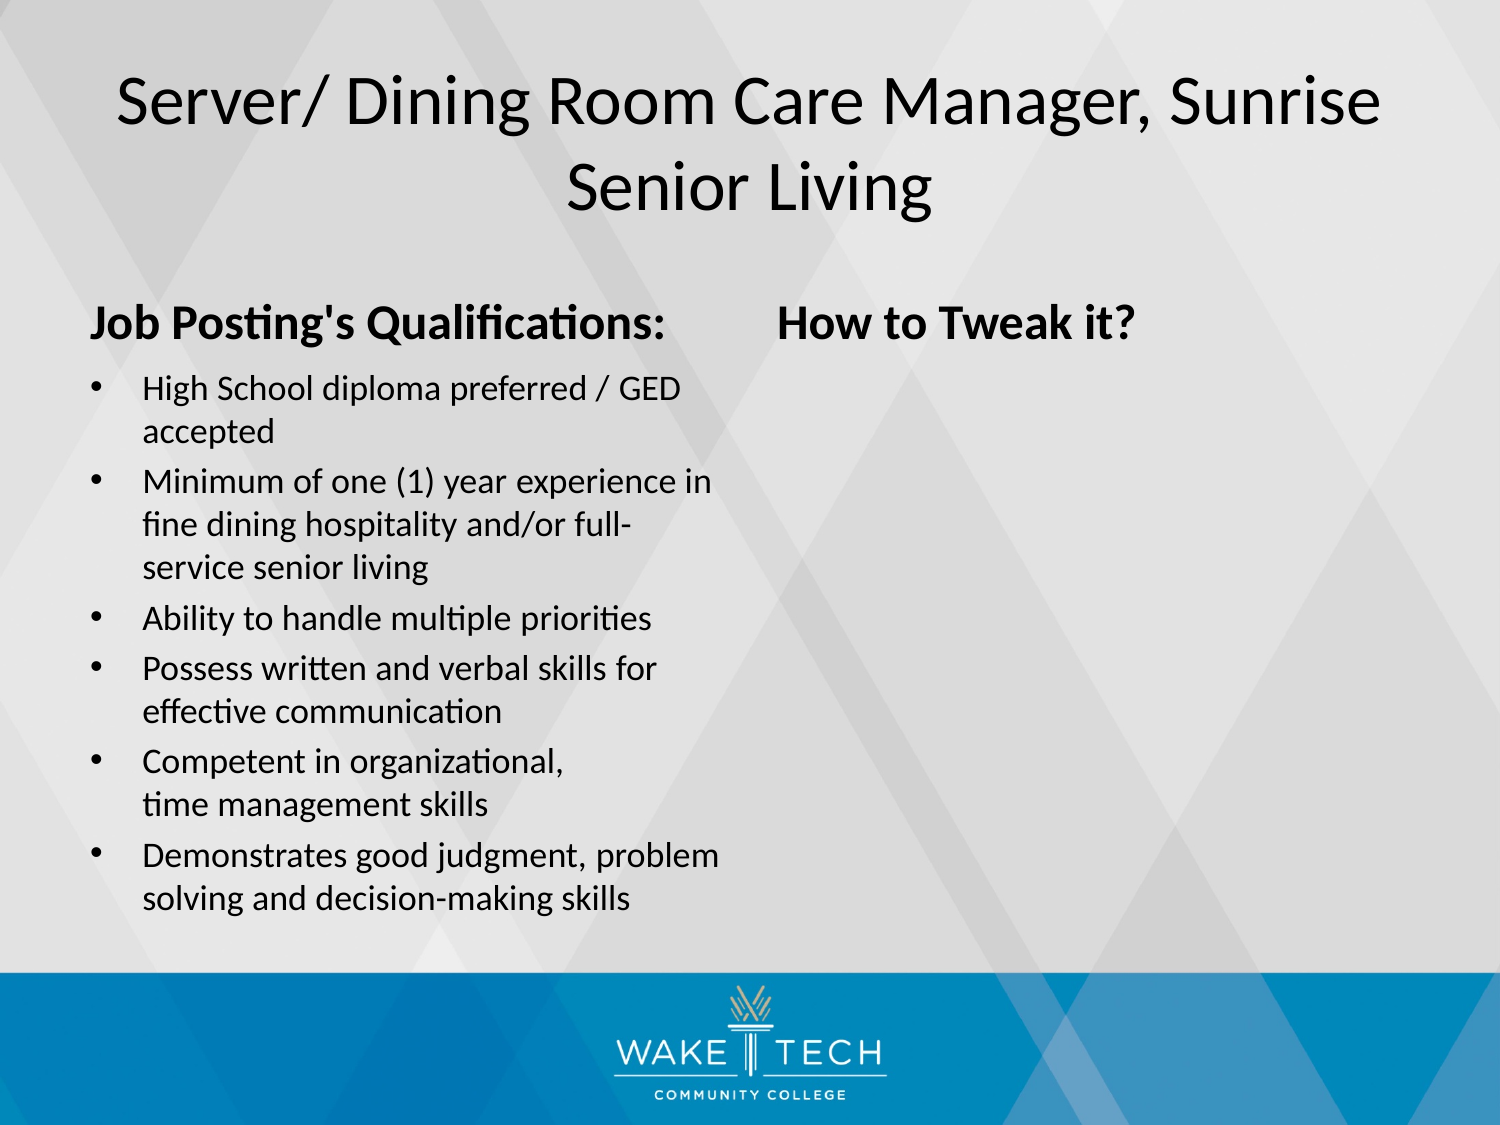

# Server/ Dining Room Care Manager, Sunrise Senior Living
Job Posting's Qualifications:
How to Tweak it?
High School diploma preferred / GED accepted
Minimum of one (1) year experience in fine dining hospitality and/or full-service senior living
Ability to handle multiple priorities
Possess written and verbal skills for effective communication
Competent in organizational, time management skills
Demonstrates good judgment, problem solving and decision-making skills